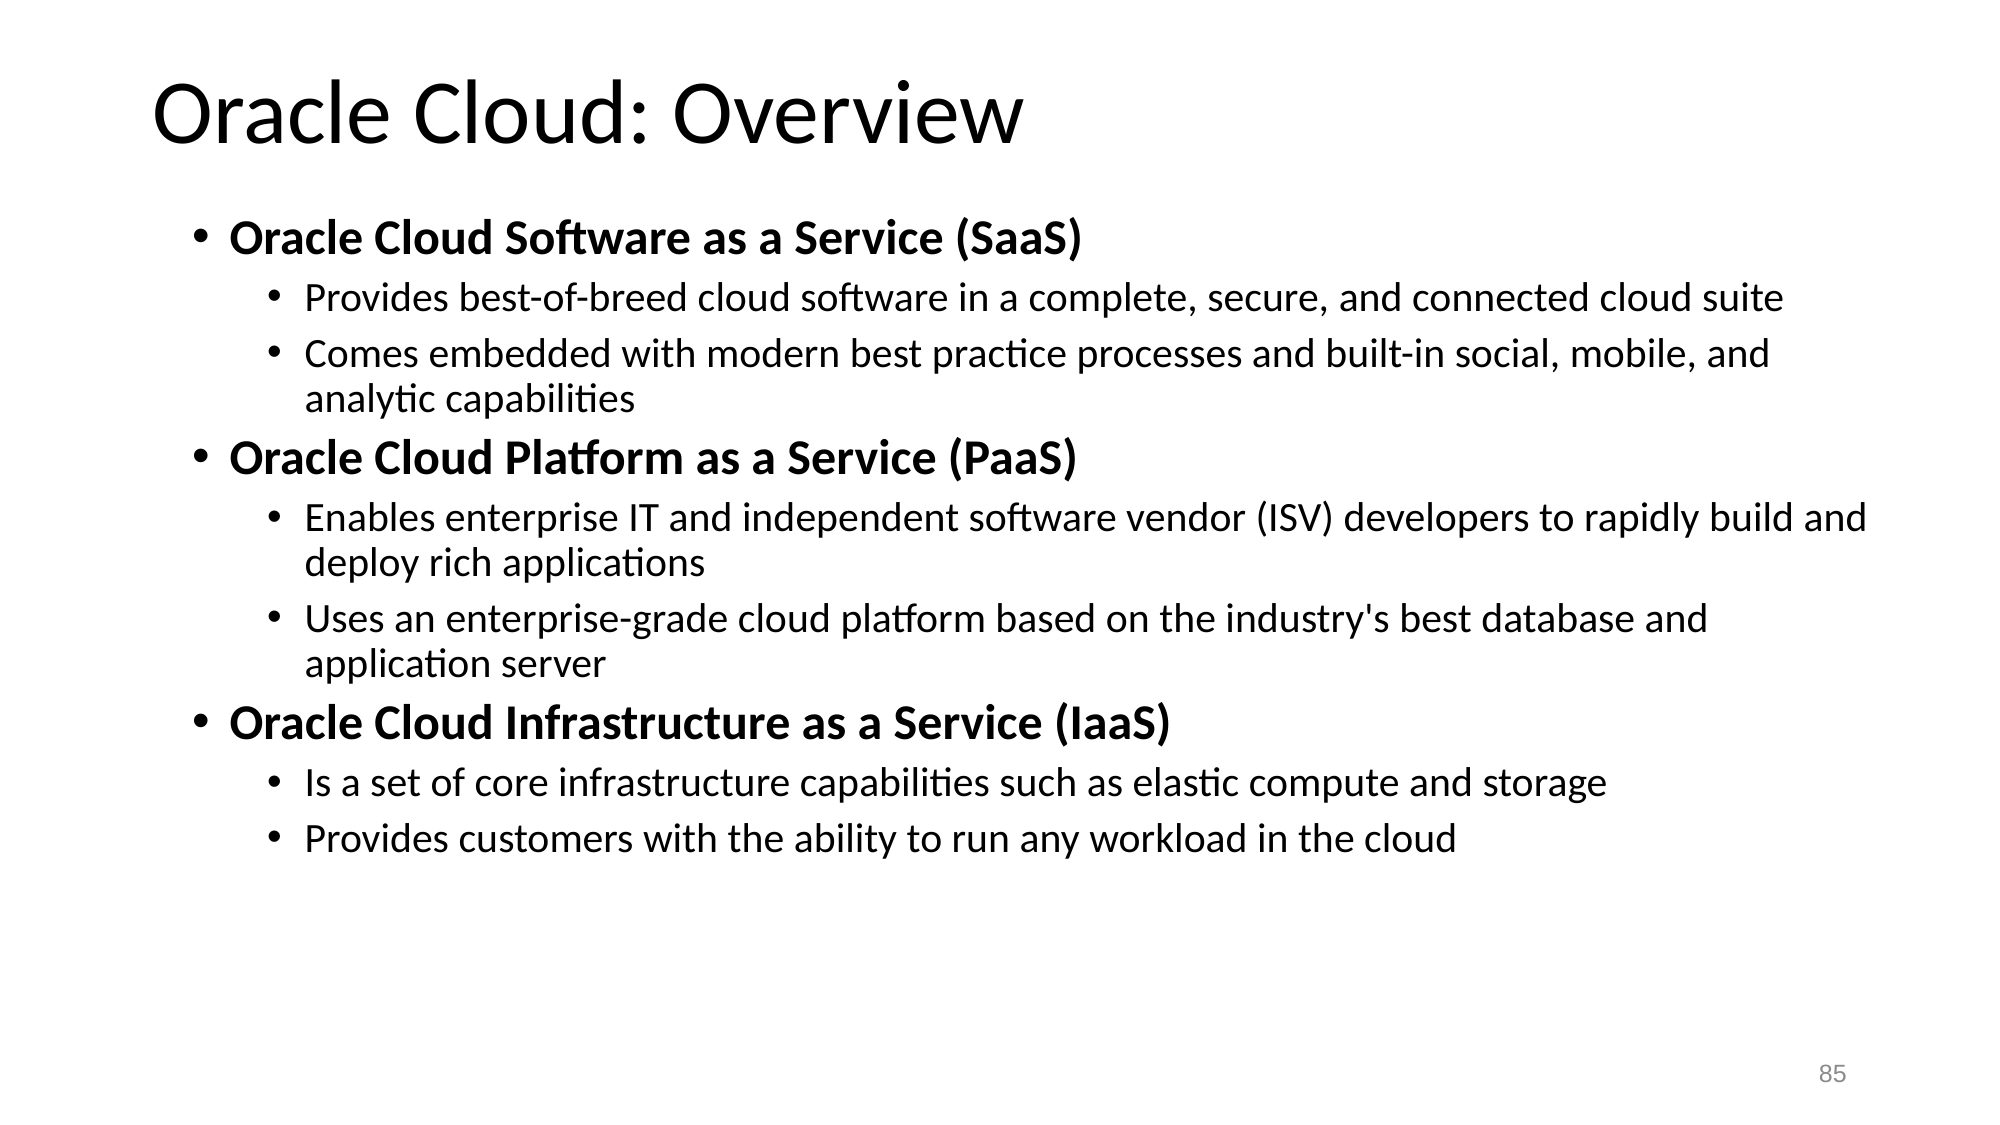

# Oracle Cloud: Overview
Oracle Cloud Software as a Service (SaaS)
Provides best-of-breed cloud software in a complete, secure, and connected cloud suite
Comes embedded with modern best practice processes and built-in social, mobile, and analytic capabilities
Oracle Cloud Platform as a Service (PaaS)
Enables enterprise IT and independent software vendor (ISV) developers to rapidly build and deploy rich applications
Uses an enterprise-grade cloud platform based on the industry's best database and application server
Oracle Cloud Infrastructure as a Service (IaaS)
Is a set of core infrastructure capabilities such as elastic compute and storage
Provides customers with the ability to run any workload in the cloud
85